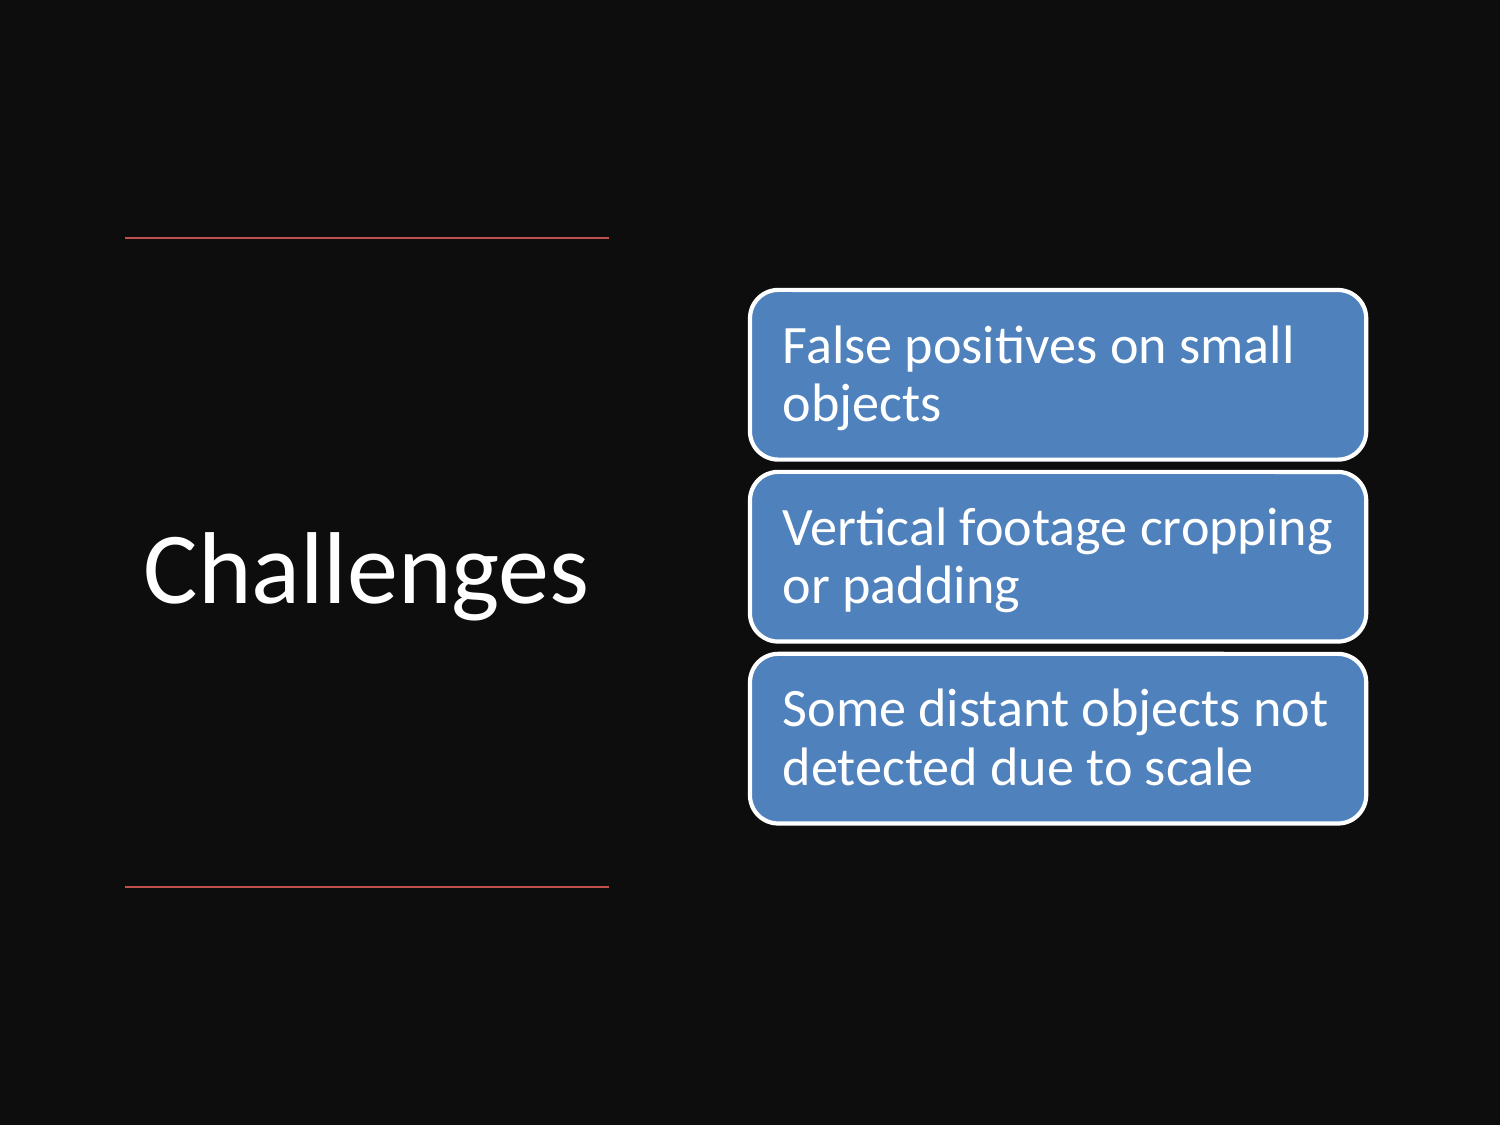

False positives on small objects
Vertical footage cropping or padding
Some distant objects not detected due to scale
# Challenges